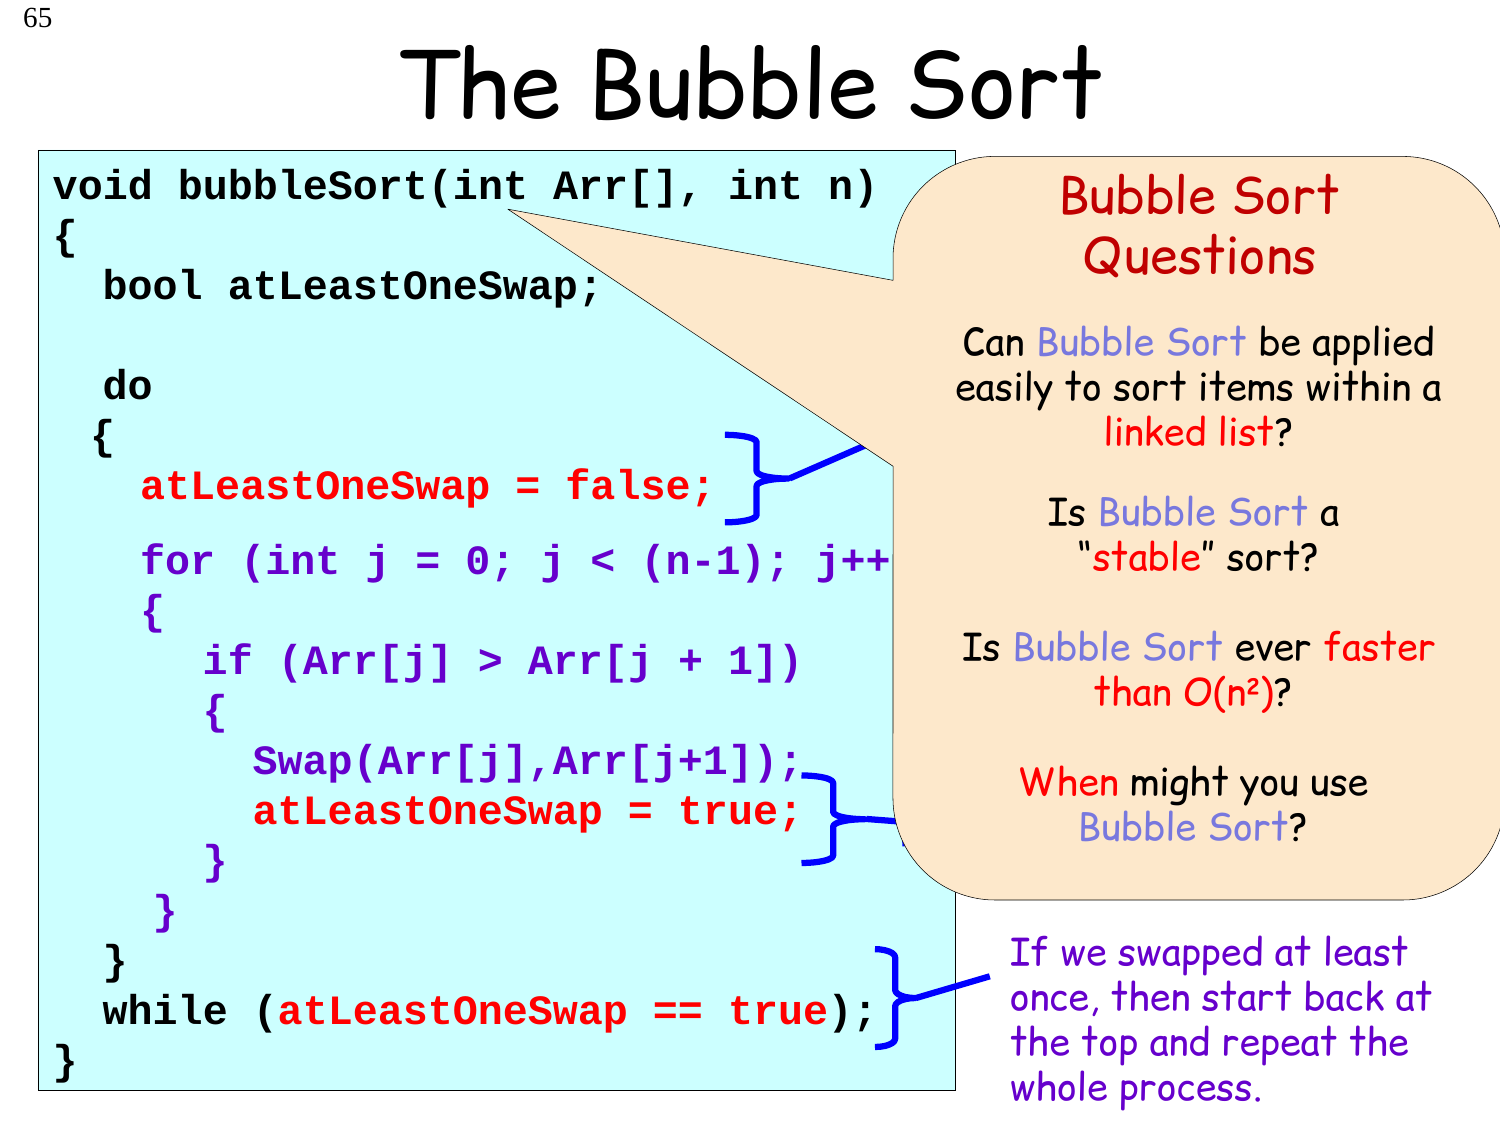

# The Bubble Sort
65
void bubbleSort(int Arr[], int n)
{
  bool atLeastOneSwap;

  do
   {
    atLeastOneSwap = false;

       for (int j = 0; j < (n-1); j++)
    {
      if (Arr[j] > Arr[j + 1])
      {
        Swap(Arr[j],Arr[j+1]);
        atLeastOneSwap = true;
      }
    }
  }
  while (atLeastOneSwap == true);
}
Bubble Sort Questions

Can Bubble Sort be applied easily to sort items within a linked list?
Is Bubble Sort a
“stable” sort?
Is Bubble Sort ever faster than O(n2)?
When might you use
Bubble Sort?
Start by assuming
that we won’t
do any swaps

Compare each element
with its neighbor and
swap them if they’re
out-of-order.

Don’t forget-we swapped!

If we swapped at least once, then start back at the top and repeat the whole process.